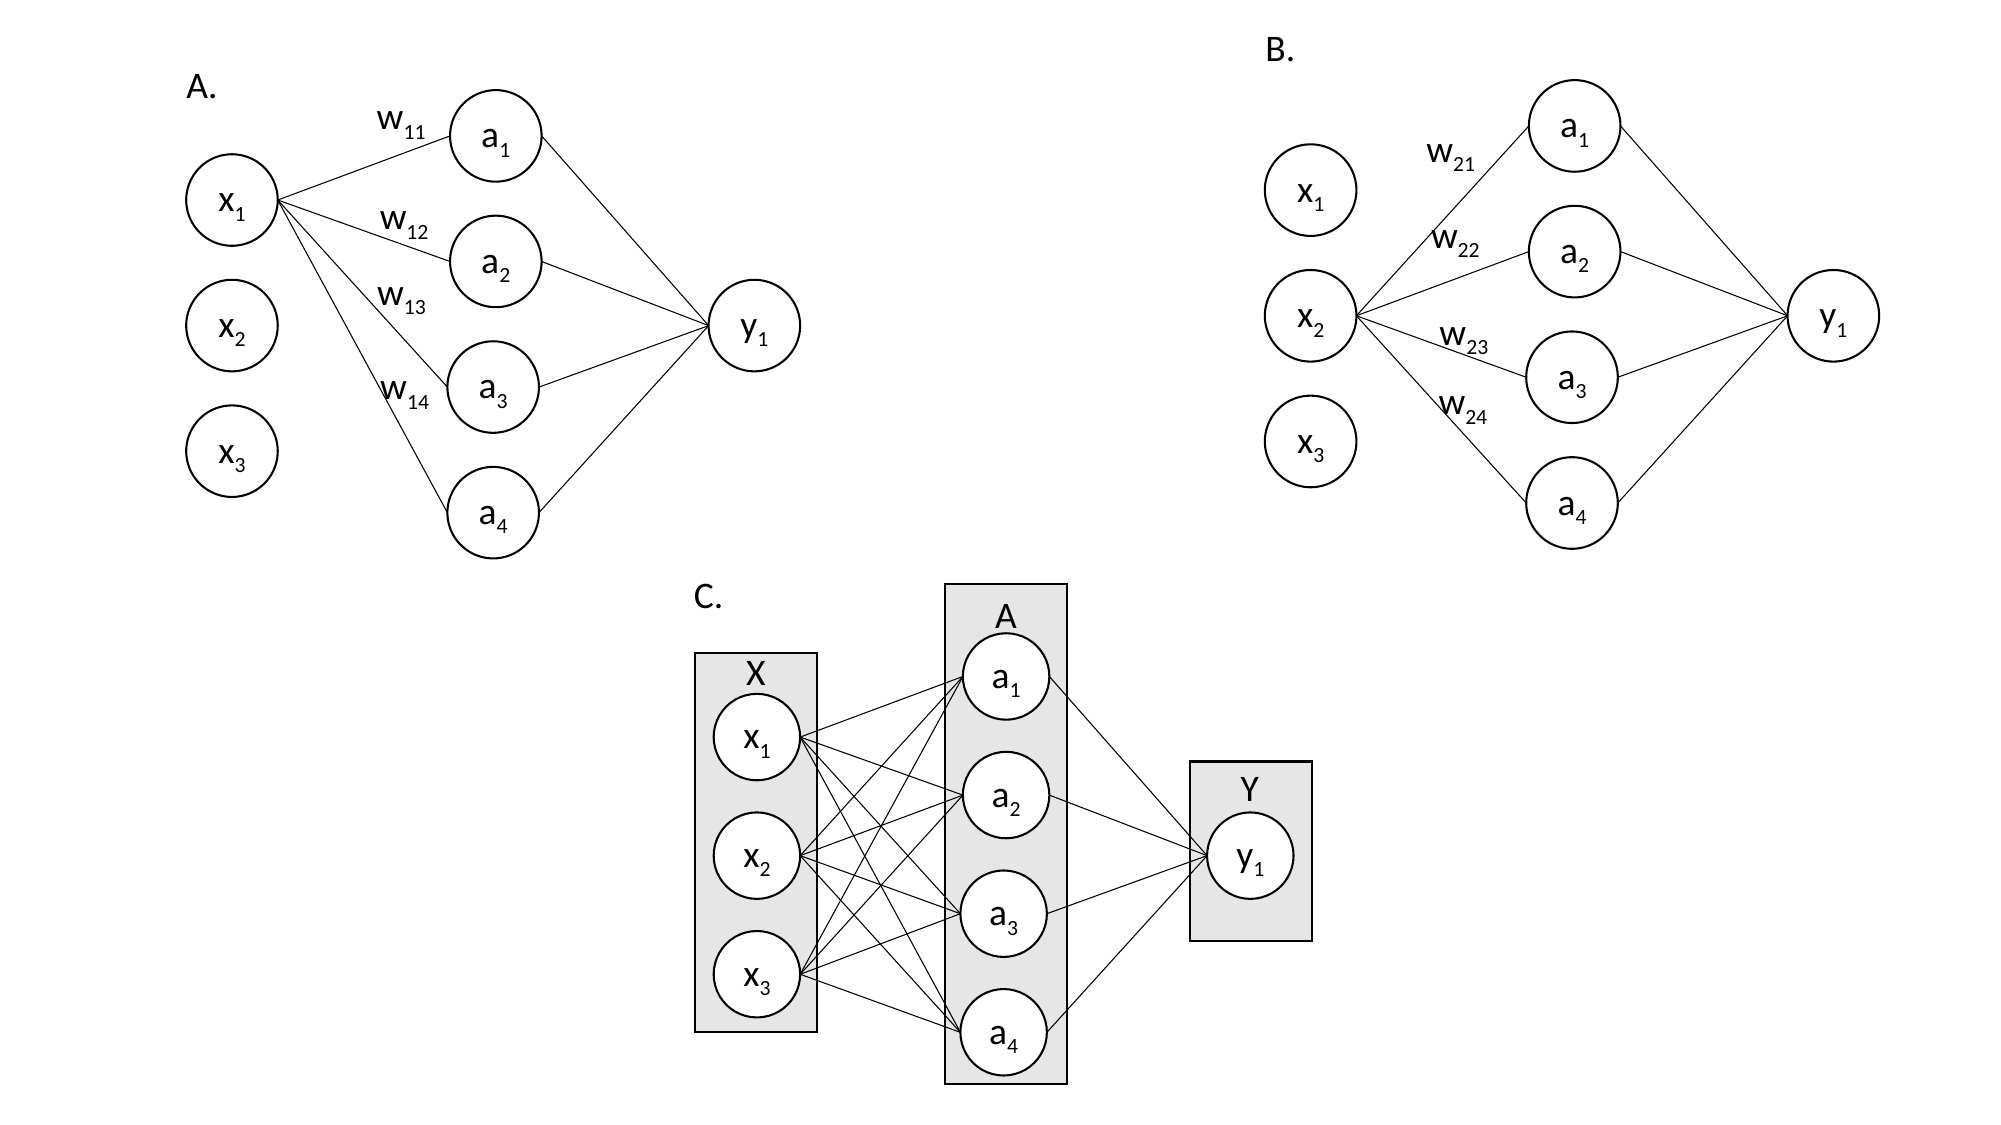

B.
a1
x1
a2
x2
y1
a3
x3
a4
w21
w22
w23
w24
A.
w11
a1
x1
a2
x2
y1
a3
x3
a4
w12
w13
w14
C.
A

a1
x1
a2
x2
y1
a3
x3
a4
X

Y